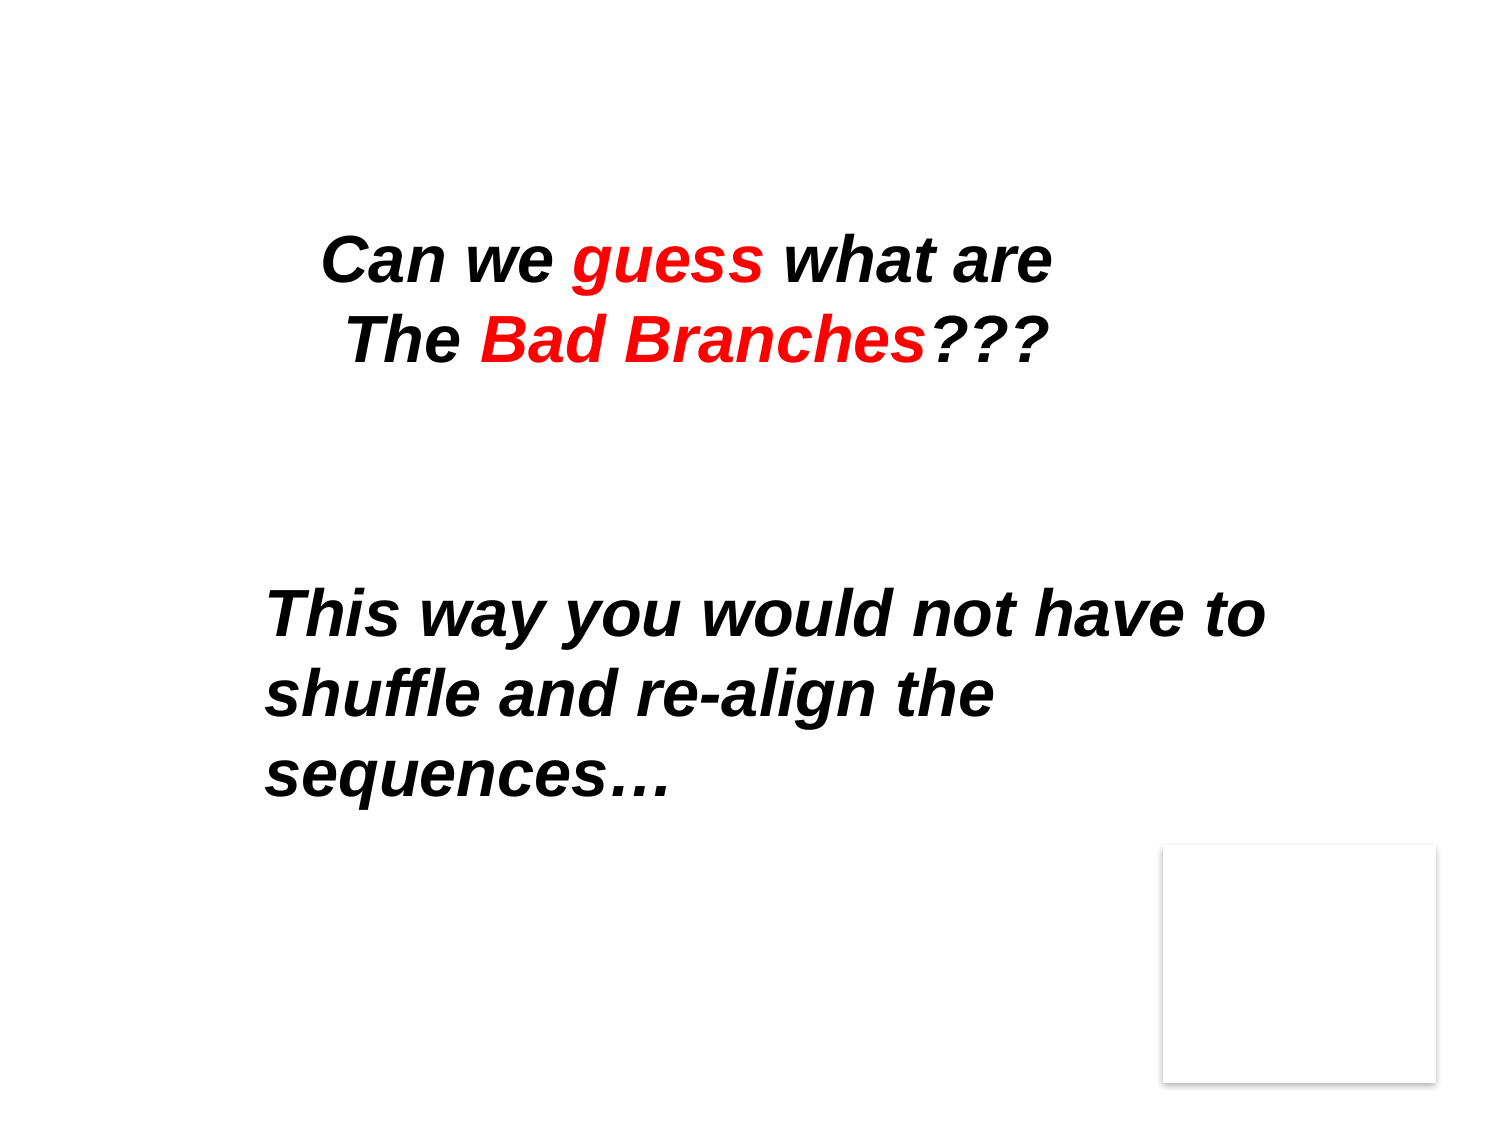

Can we guess what are
The Bad Branches???
This way you would not have to shuffle and re-align the sequences…